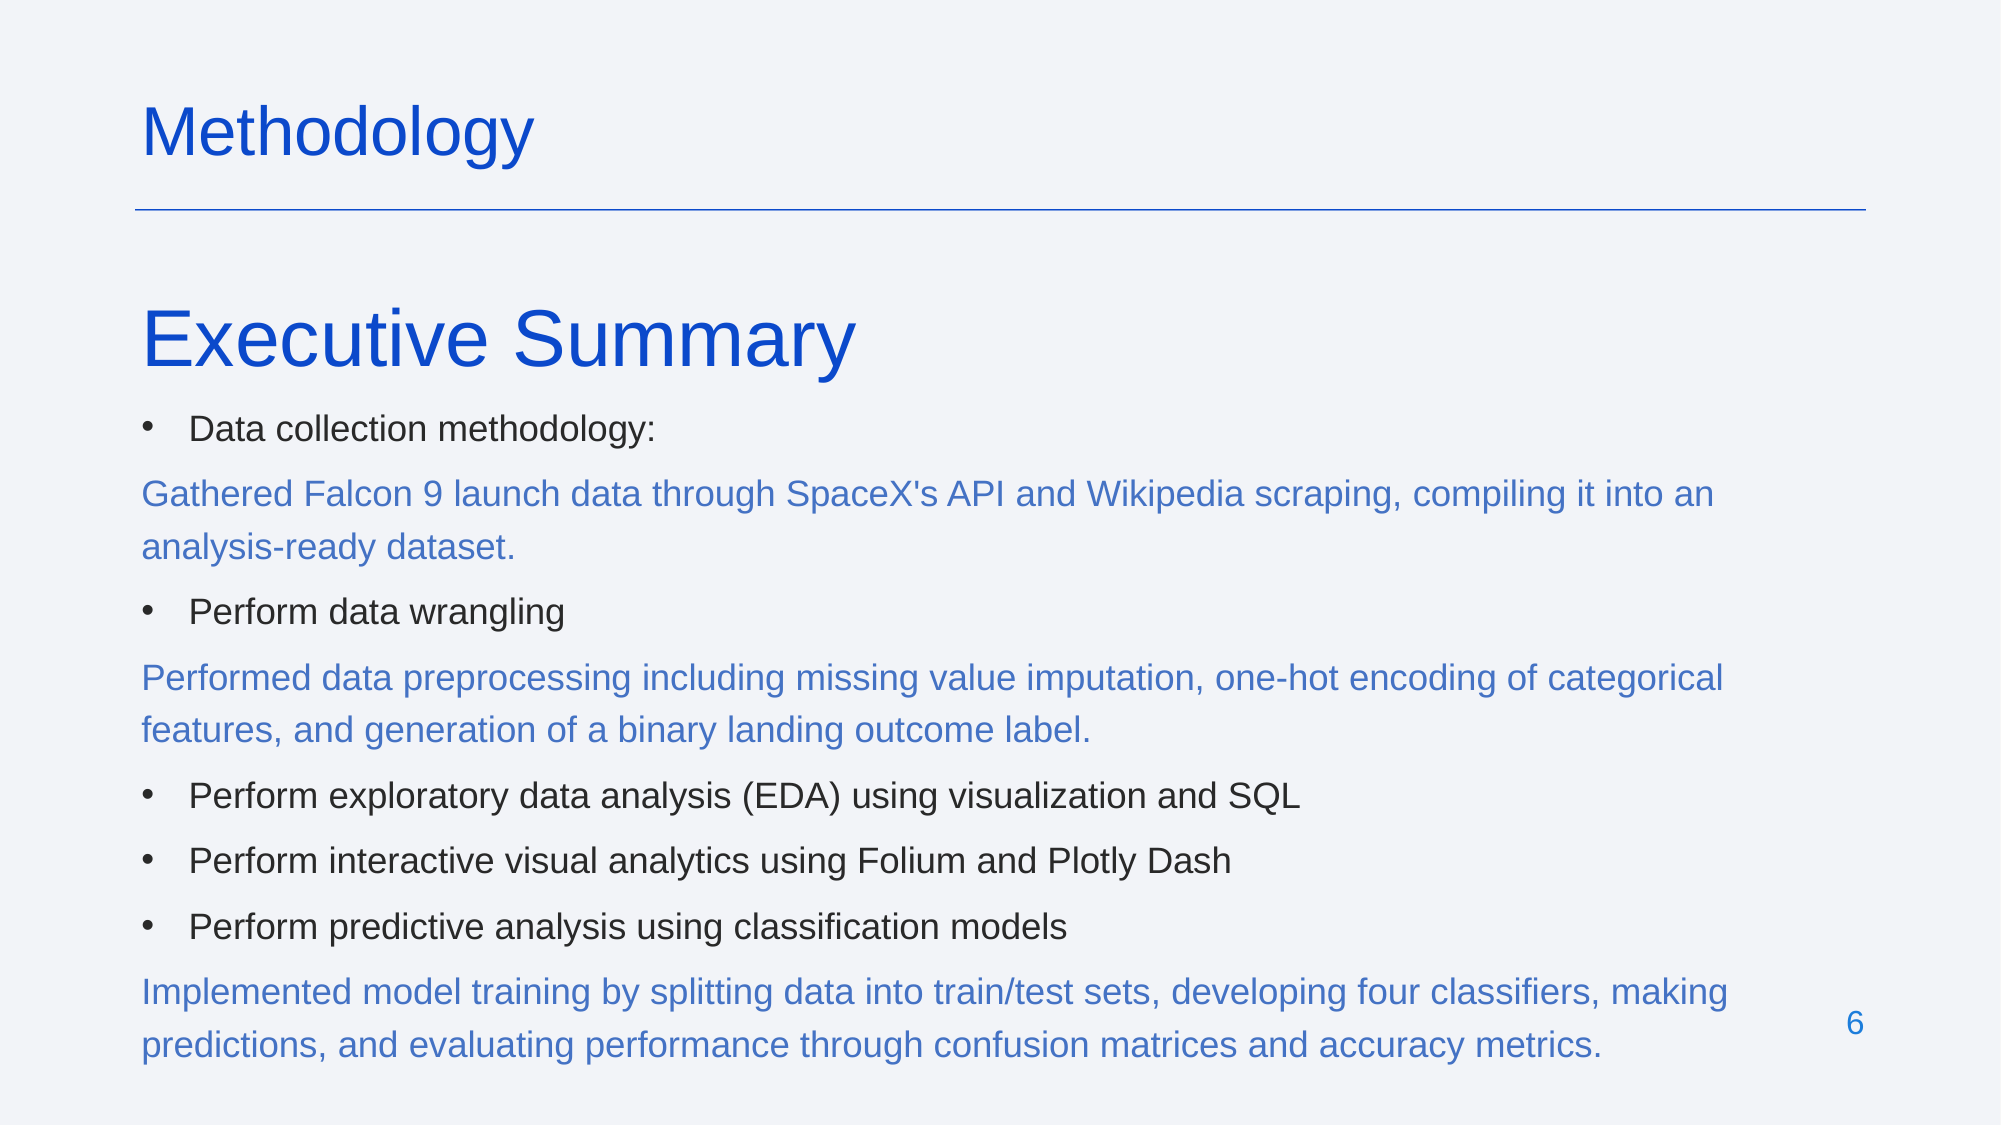

Methodology
Executive Summary
Data collection methodology:
Gathered Falcon 9 launch data through SpaceX's API and Wikipedia scraping, compiling it into an analysis-ready dataset.
Perform data wrangling
Performed data preprocessing including missing value imputation, one-hot encoding of categorical features, and generation of a binary landing outcome label.
Perform exploratory data analysis (EDA) using visualization and SQL
Perform interactive visual analytics using Folium and Plotly Dash
Perform predictive analysis using classification models
Implemented model training by splitting data into train/test sets, developing four classifiers, making predictions, and evaluating performance through confusion matrices and accuracy metrics.

6